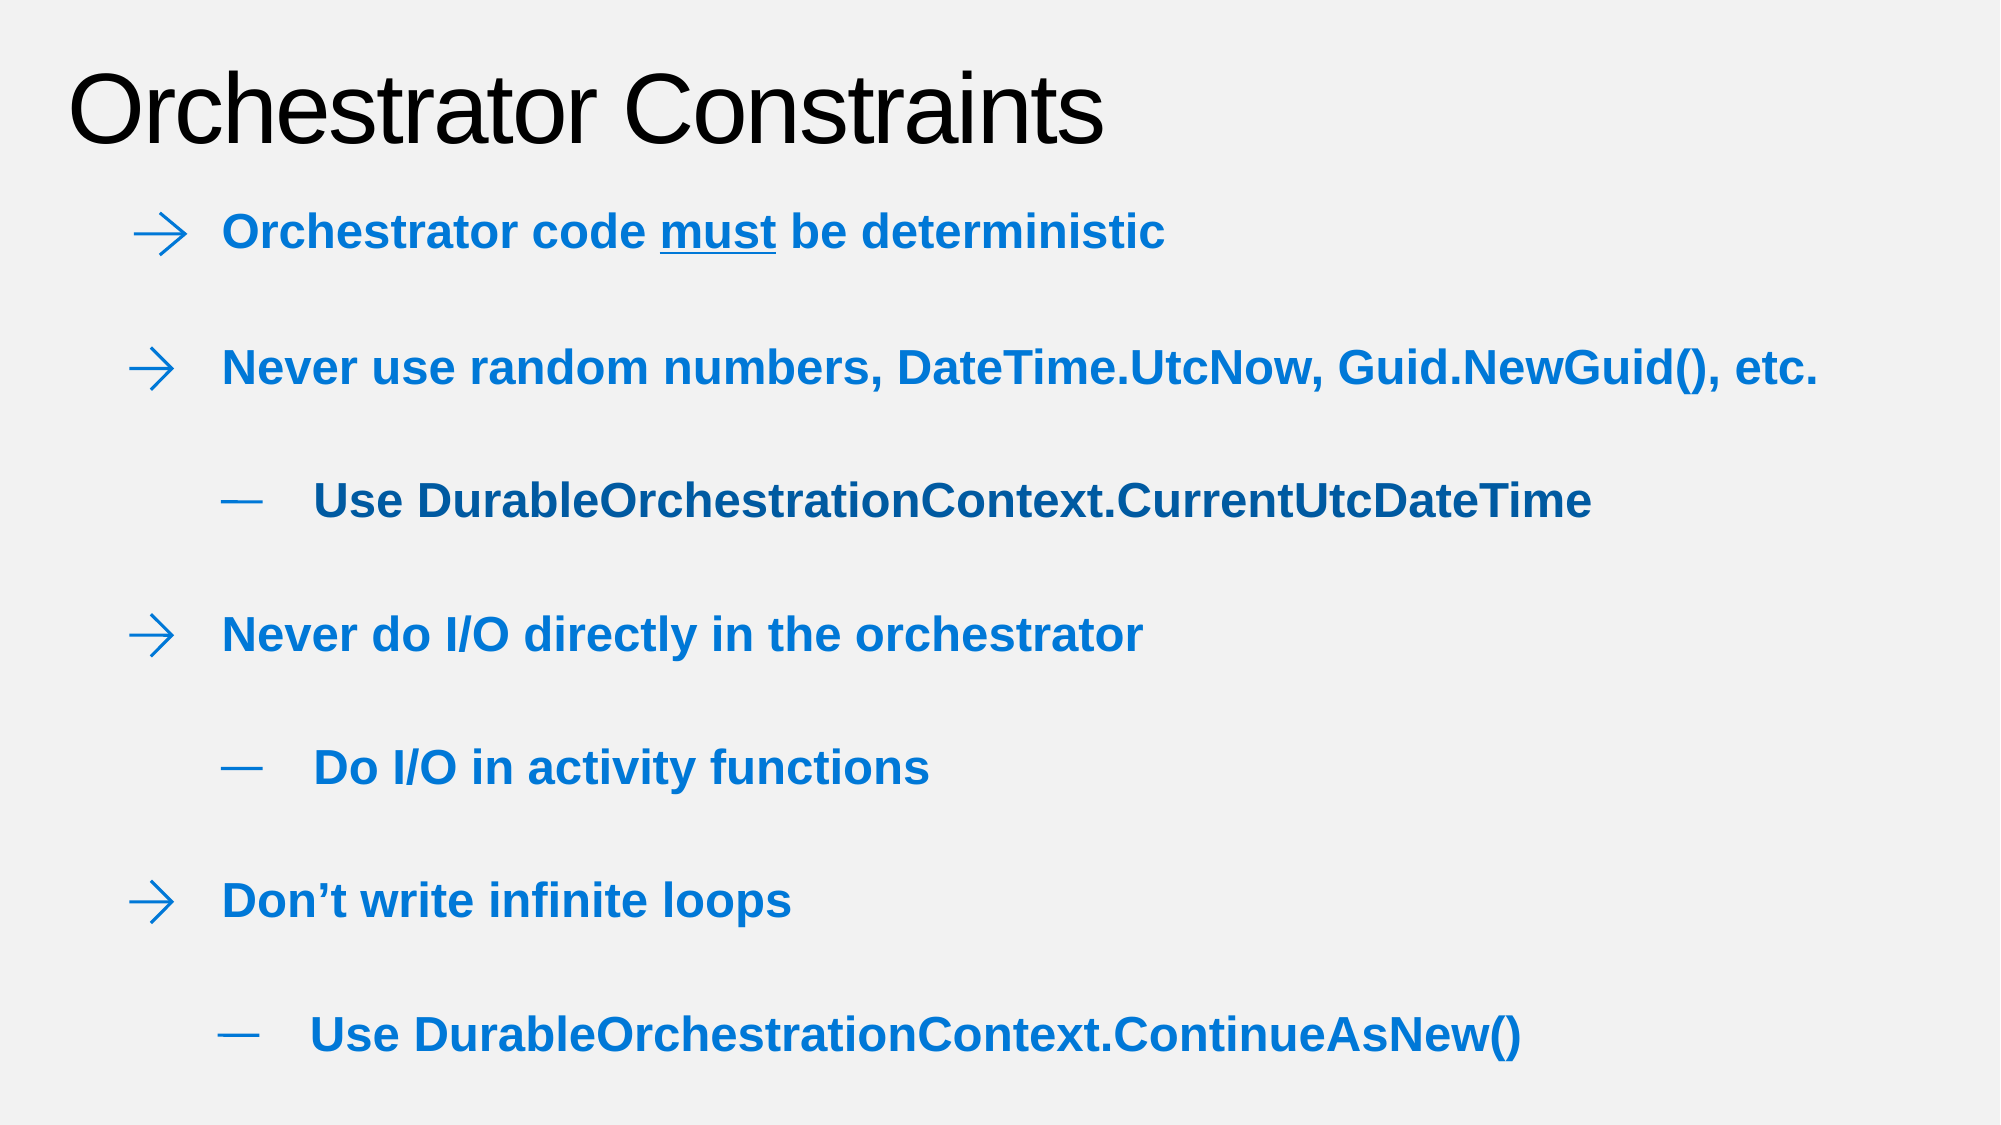

# Orchestrator Constraints

Orchestrator code must be deterministic

Never use random numbers, DateTime.UtcNow, Guid.NewGuid(), etc.

Use DurableOrchestrationContext.CurrentUtcDateTime

Never do I/O directly in the orchestrator

Do I/O in activity functions

Don’t write infinite loops

Use DurableOrchestrationContext.ContinueAsNew()